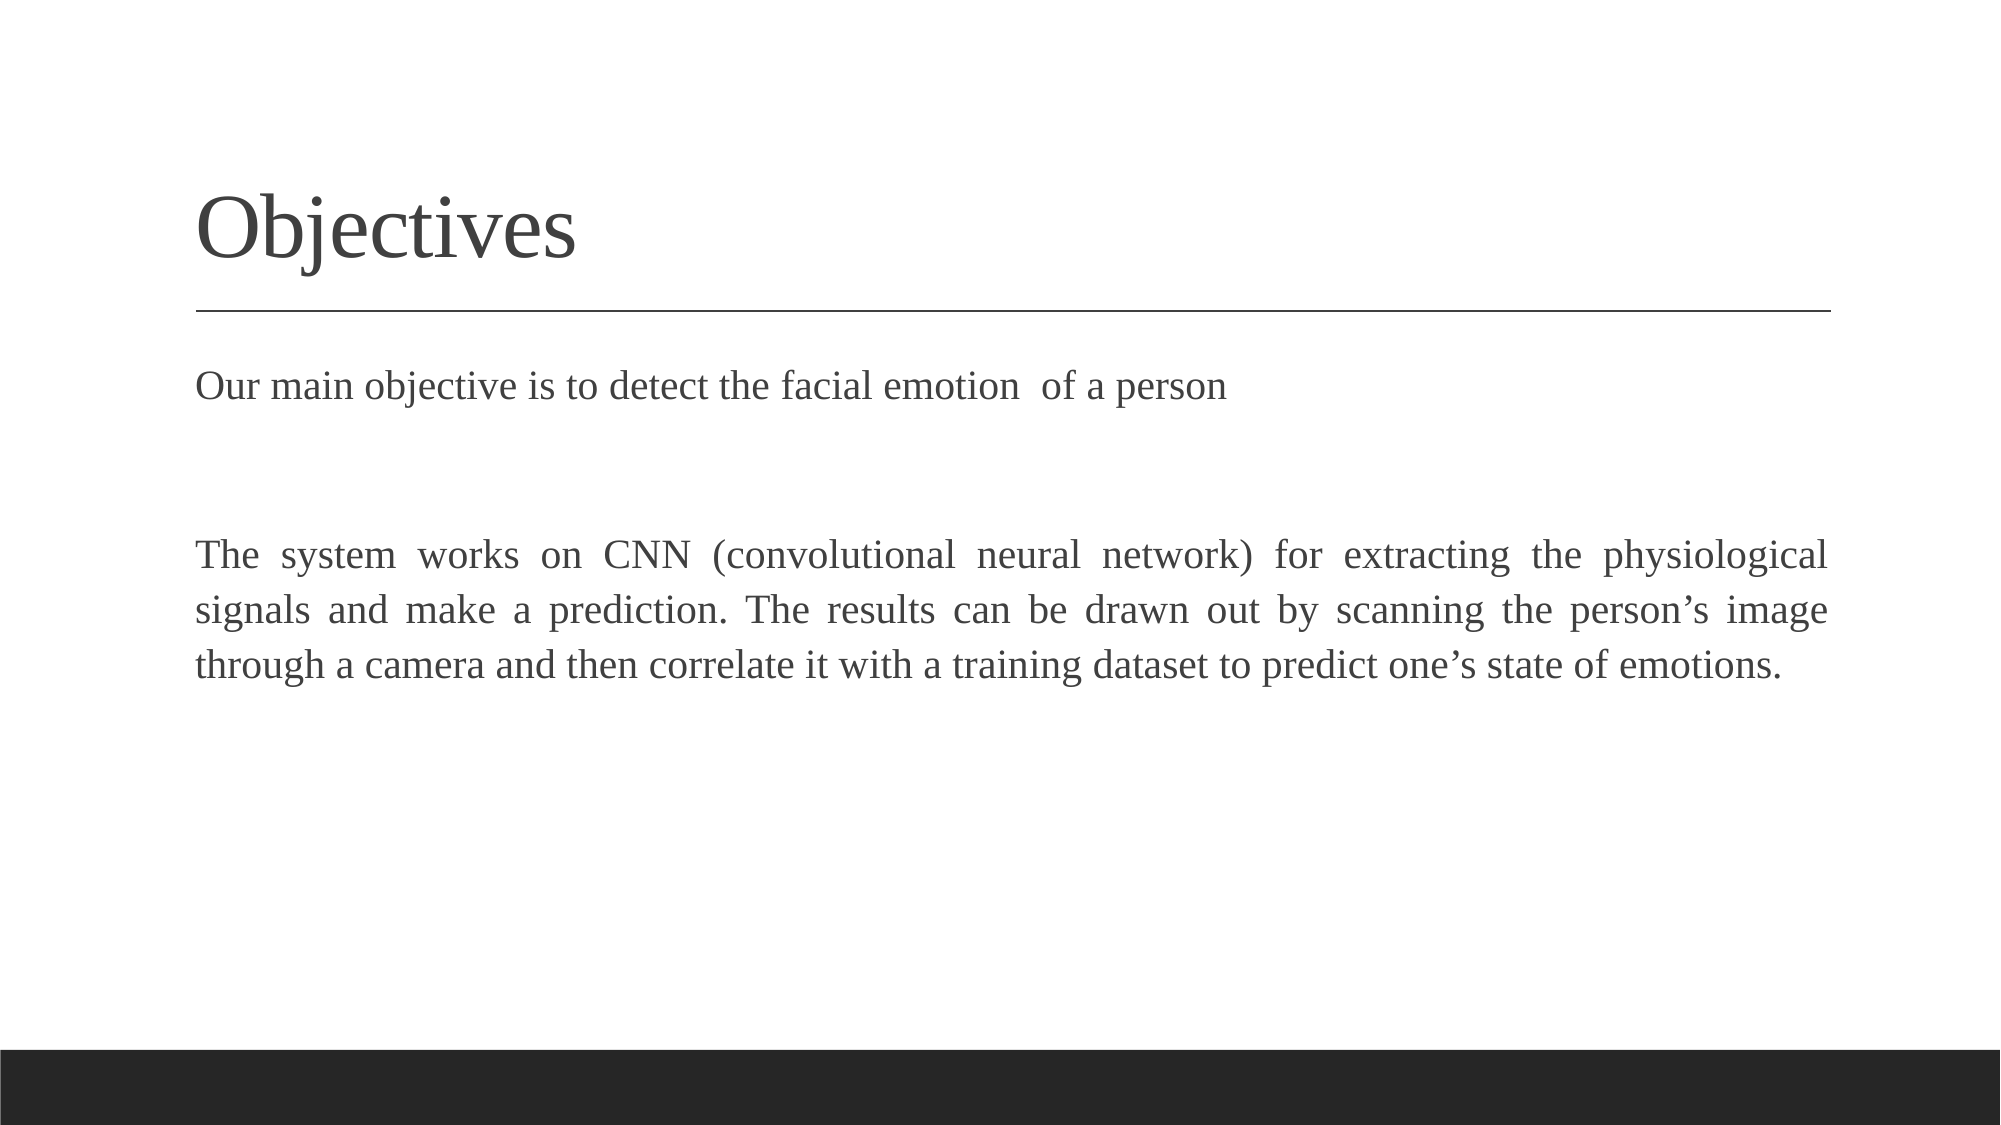

# Objectives
Our main objective is to detect the facial emotion  of a person

The system works on CNN (convolutional neural network) for extracting the physiological signals and make a prediction. The results can be drawn out by scanning the person’s image through a camera and then correlate it with a training dataset to predict one’s state of emotions.